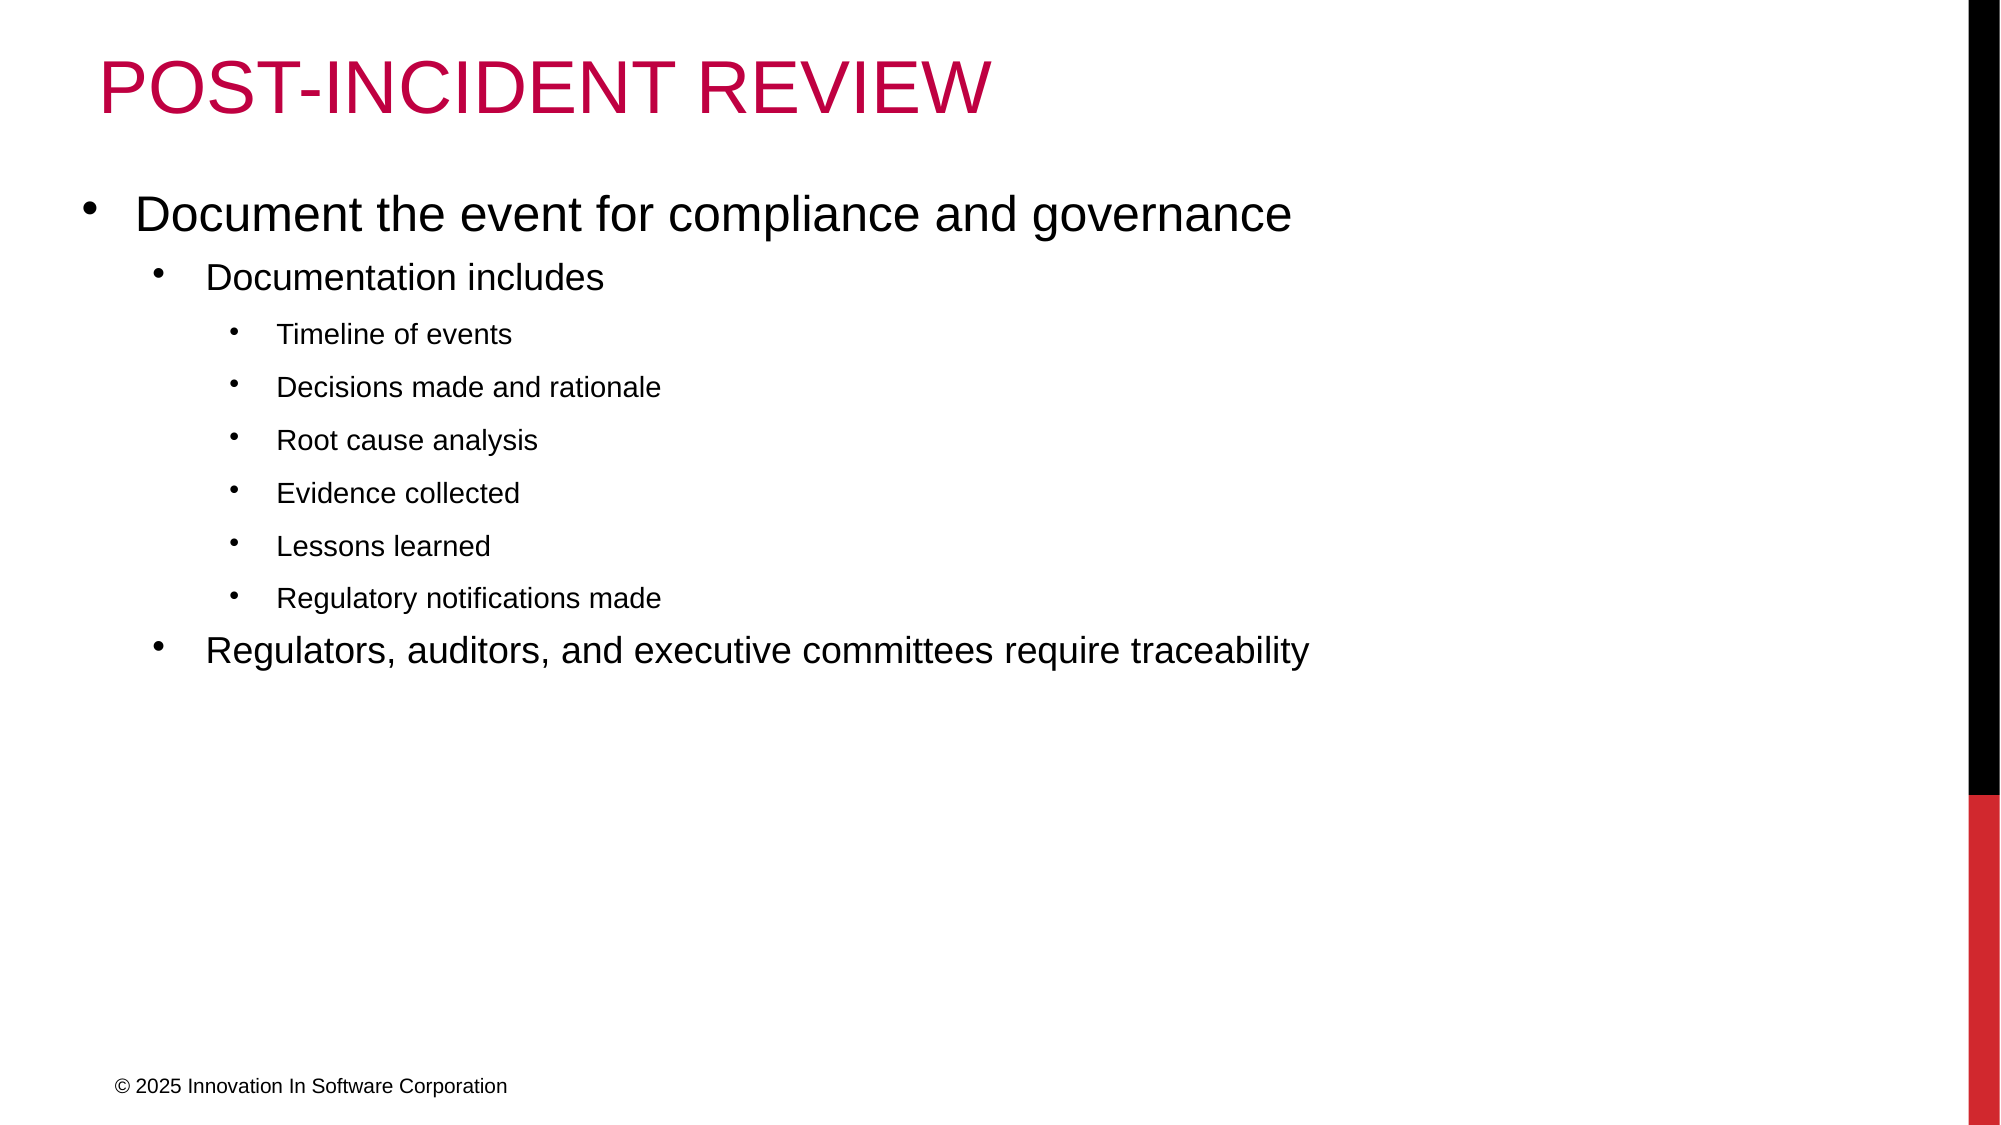

# Post-Incident Review
Document the event for compliance and governance
Documentation includes
Timeline of events
Decisions made and rationale
Root cause analysis
Evidence collected
Lessons learned
Regulatory notifications made
Regulators, auditors, and executive committees require traceability
© 2025 Innovation In Software Corporation